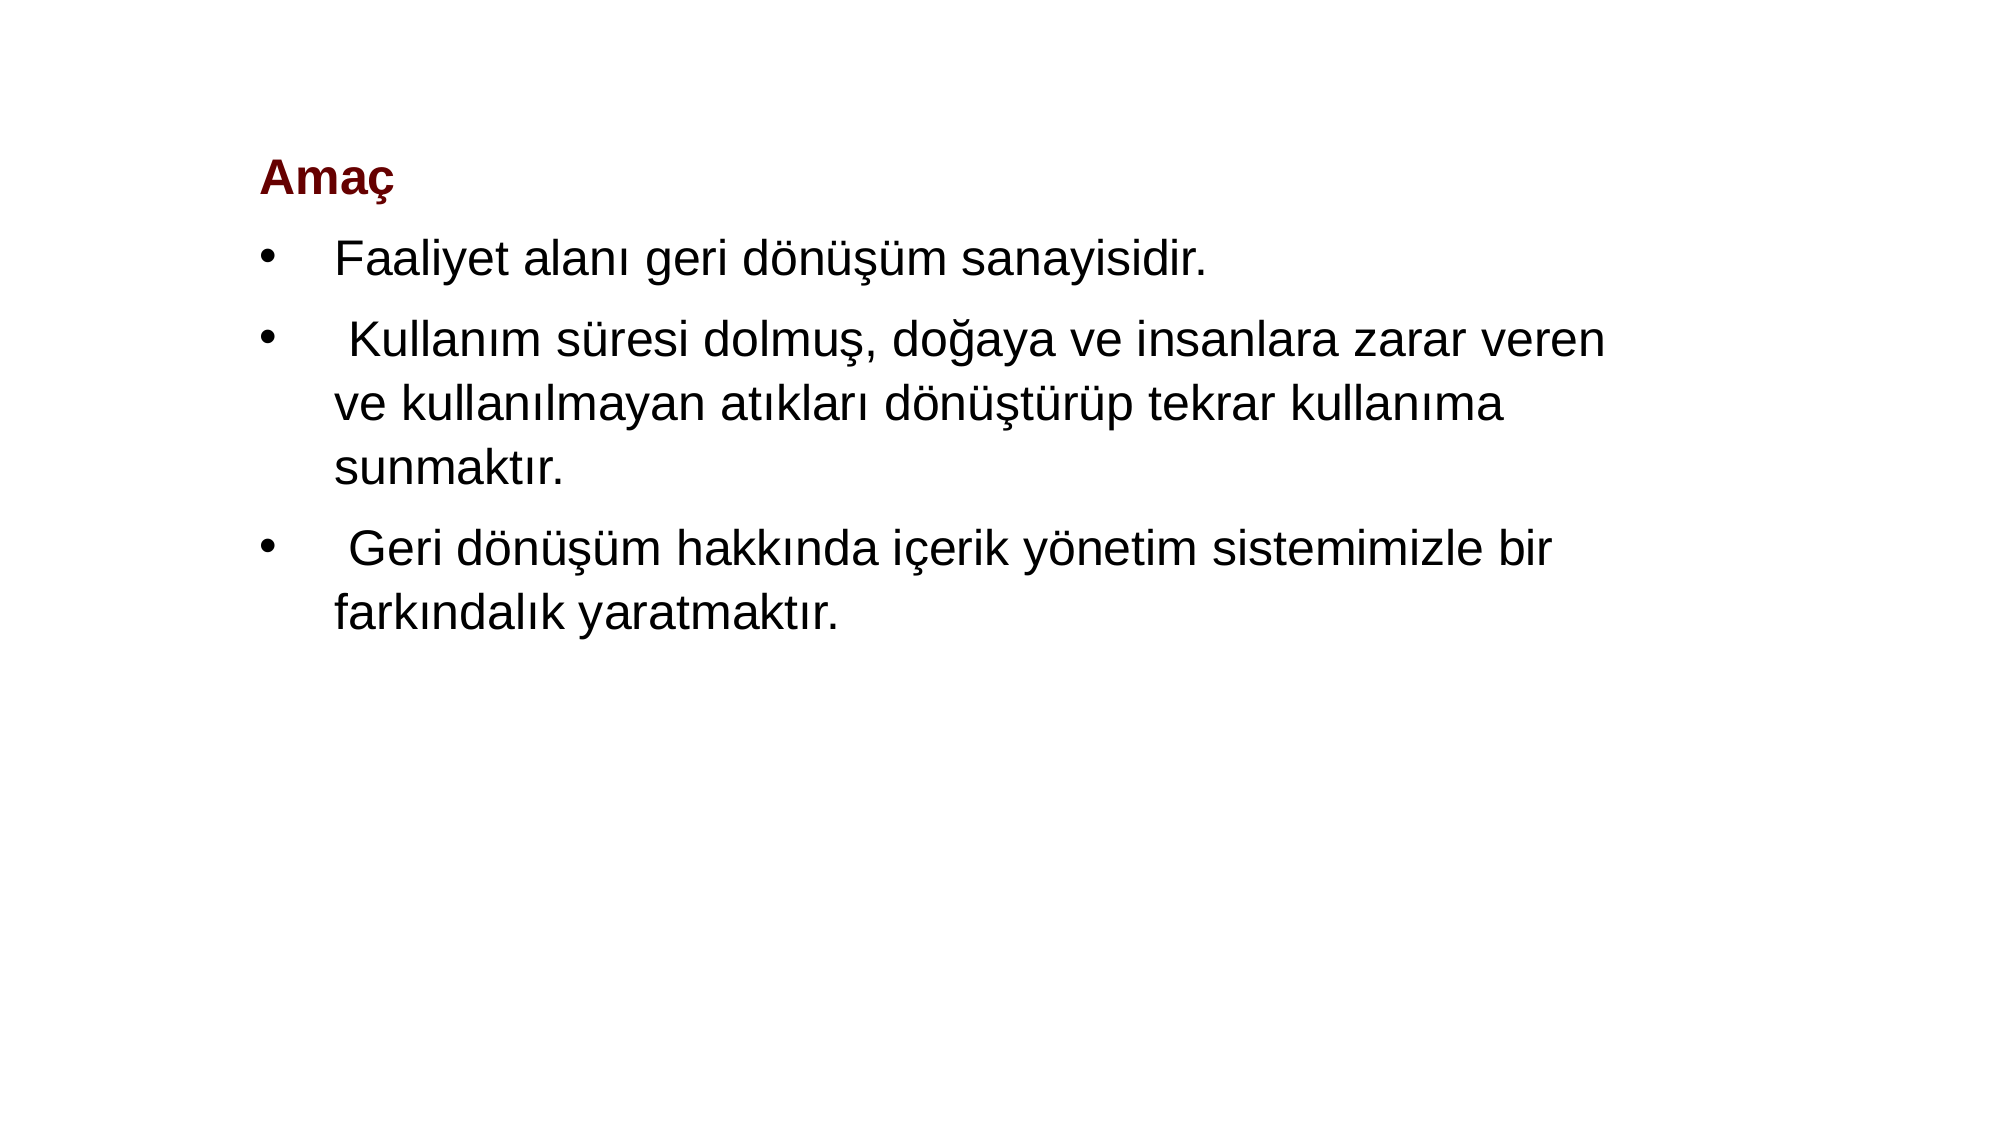

Amaç
Faaliyet alanı geri dönüşüm sanayisidir.
 Kullanım süresi dolmuş, doğaya ve insanlara zarar veren ve kullanılmayan atıkları dönüştürüp tekrar kullanıma sunmaktır.
 Geri dönüşüm hakkında içerik yönetim sistemimizle bir farkındalık yaratmaktır.